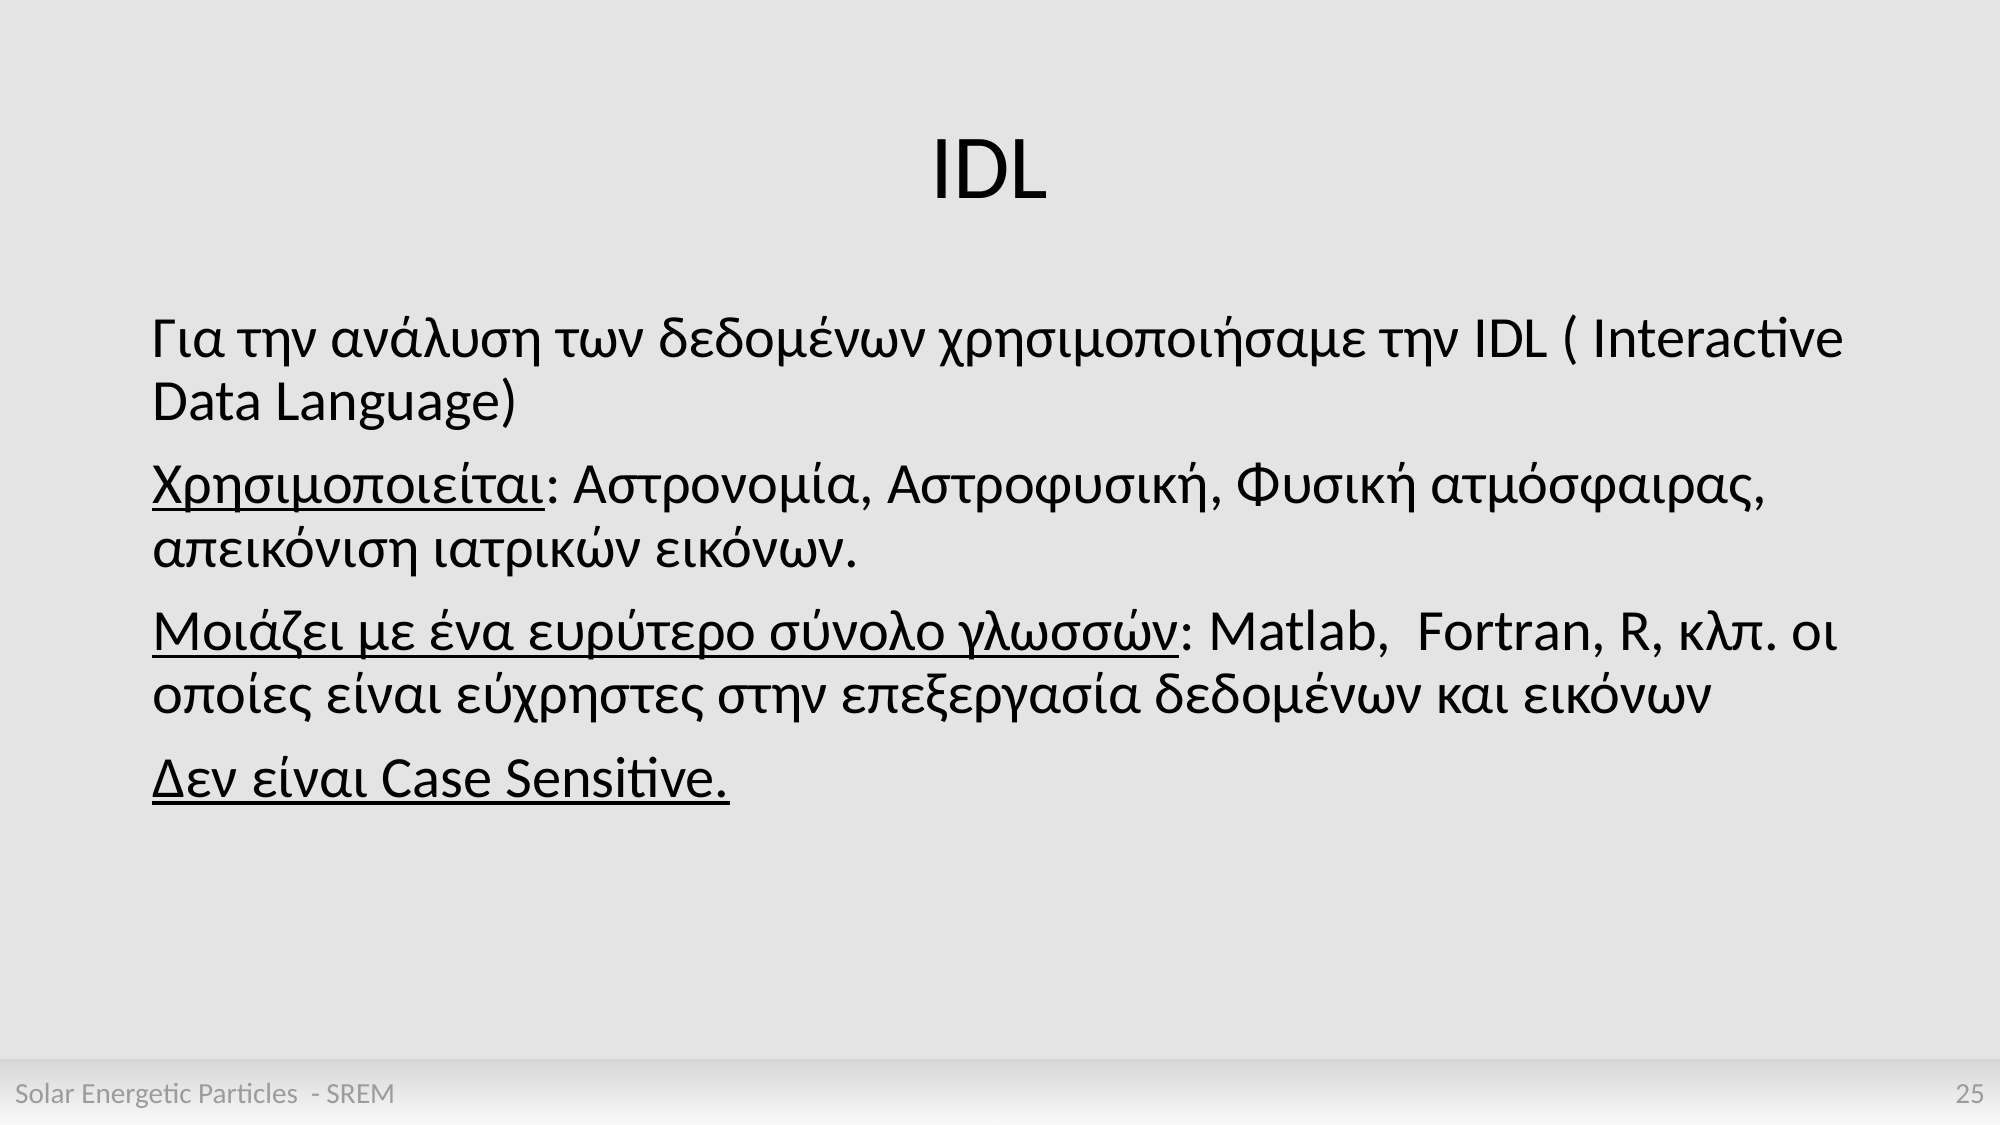

# IDL
Για την ανάλυση των δεδομένων χρησιμοποιήσαμε την IDL ( Interactive Data Language)
Χρησιμοποιείται: Αστρονομία, Αστροφυσική, Φυσική ατμόσφαιρας, απεικόνιση ιατρικών εικόνων.
Μοιάζει με ένα ευρύτερο σύνολο γλωσσών: Matlab,  Fortran, R, κλπ. οι οποίες είναι εύχρηστες στην επεξεργασία δεδομένων και εικόνων
Δεν είναι Case Sensitive.

Solar Energetic Particles  - SREM
25